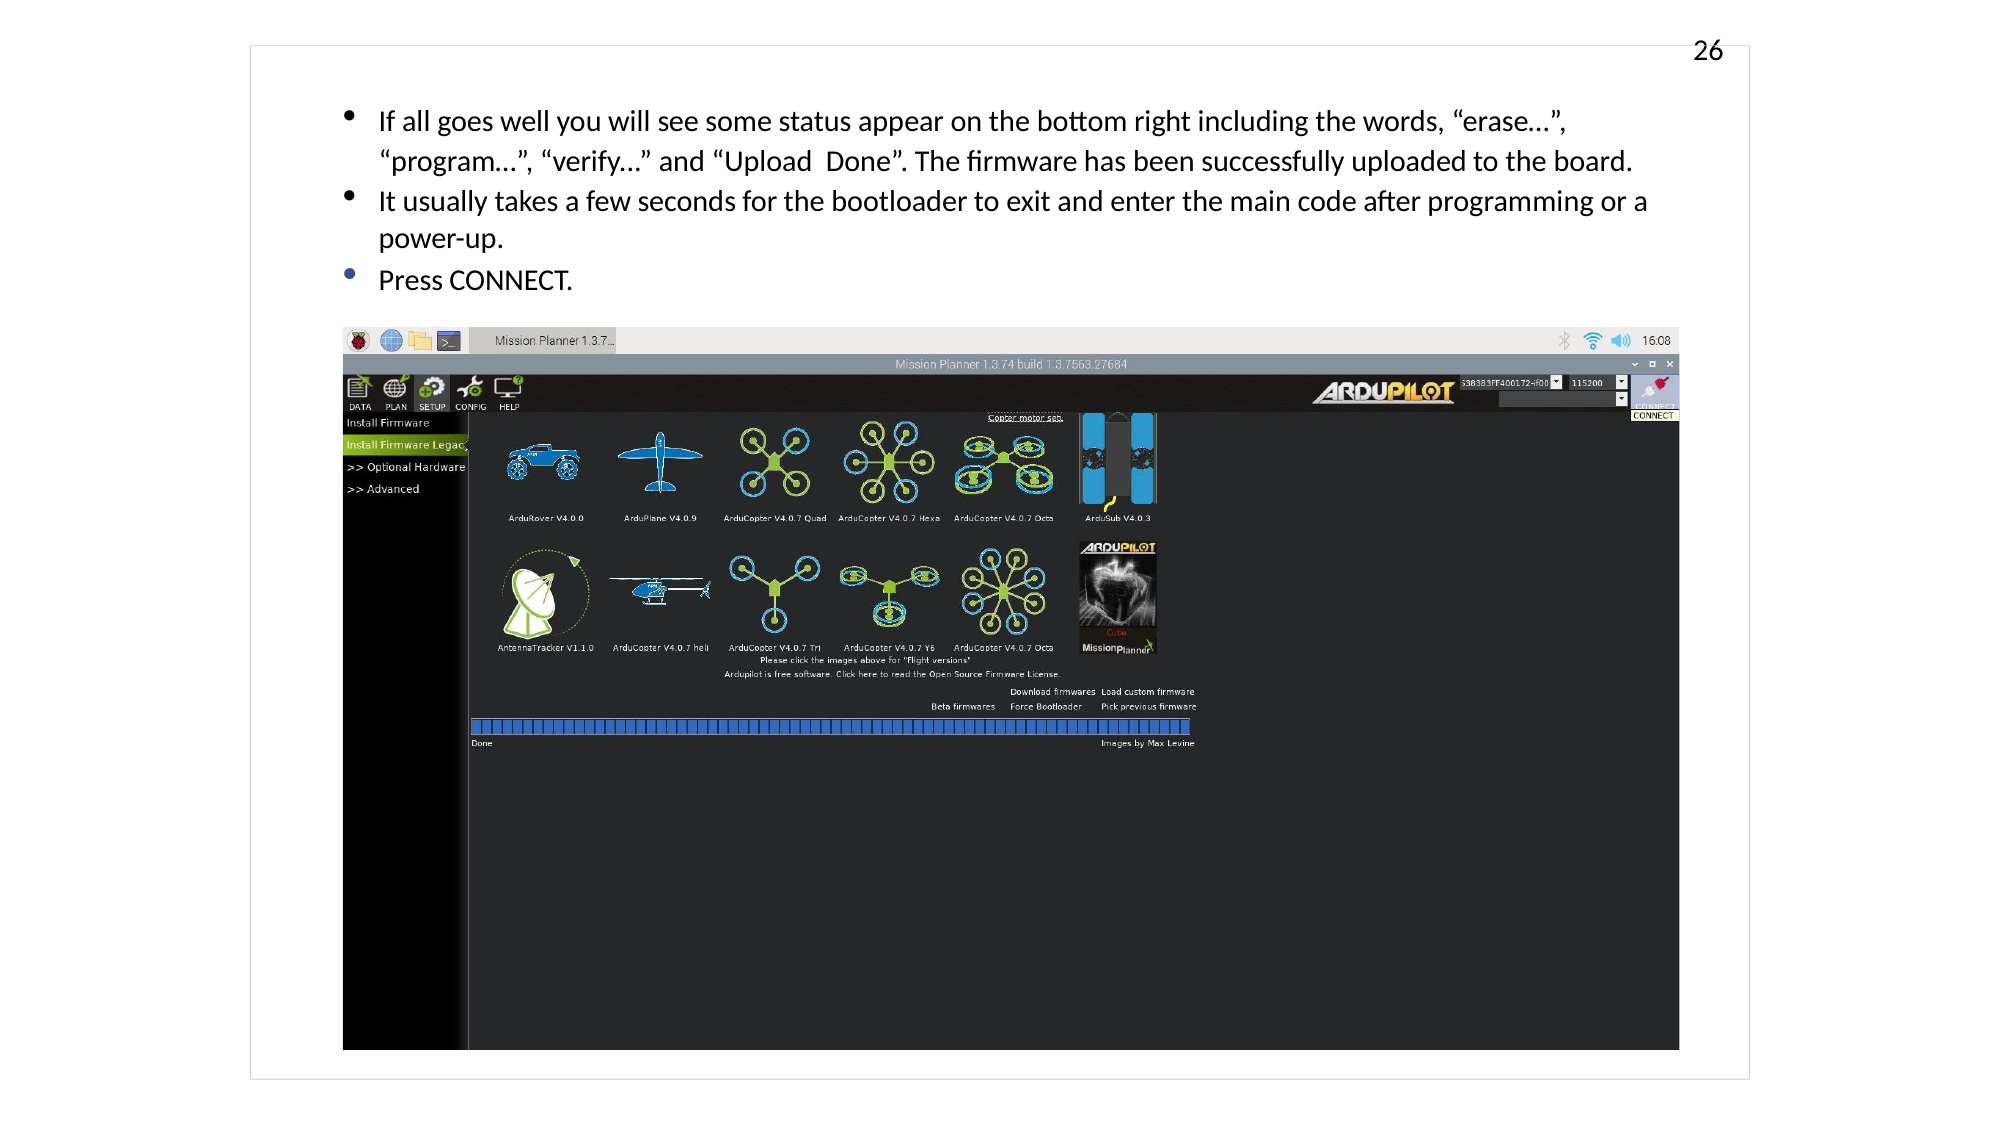

26

If all goes well you will see some status appear on the bottom right including the words, “erase…”, “program…”, “verify...” and “Upload  Done”. The firmware has been successfully uploaded to the board.
It usually takes a few seconds for the bootloader to exit and enter the main code after programming or a power-up.
Press CONNECT.